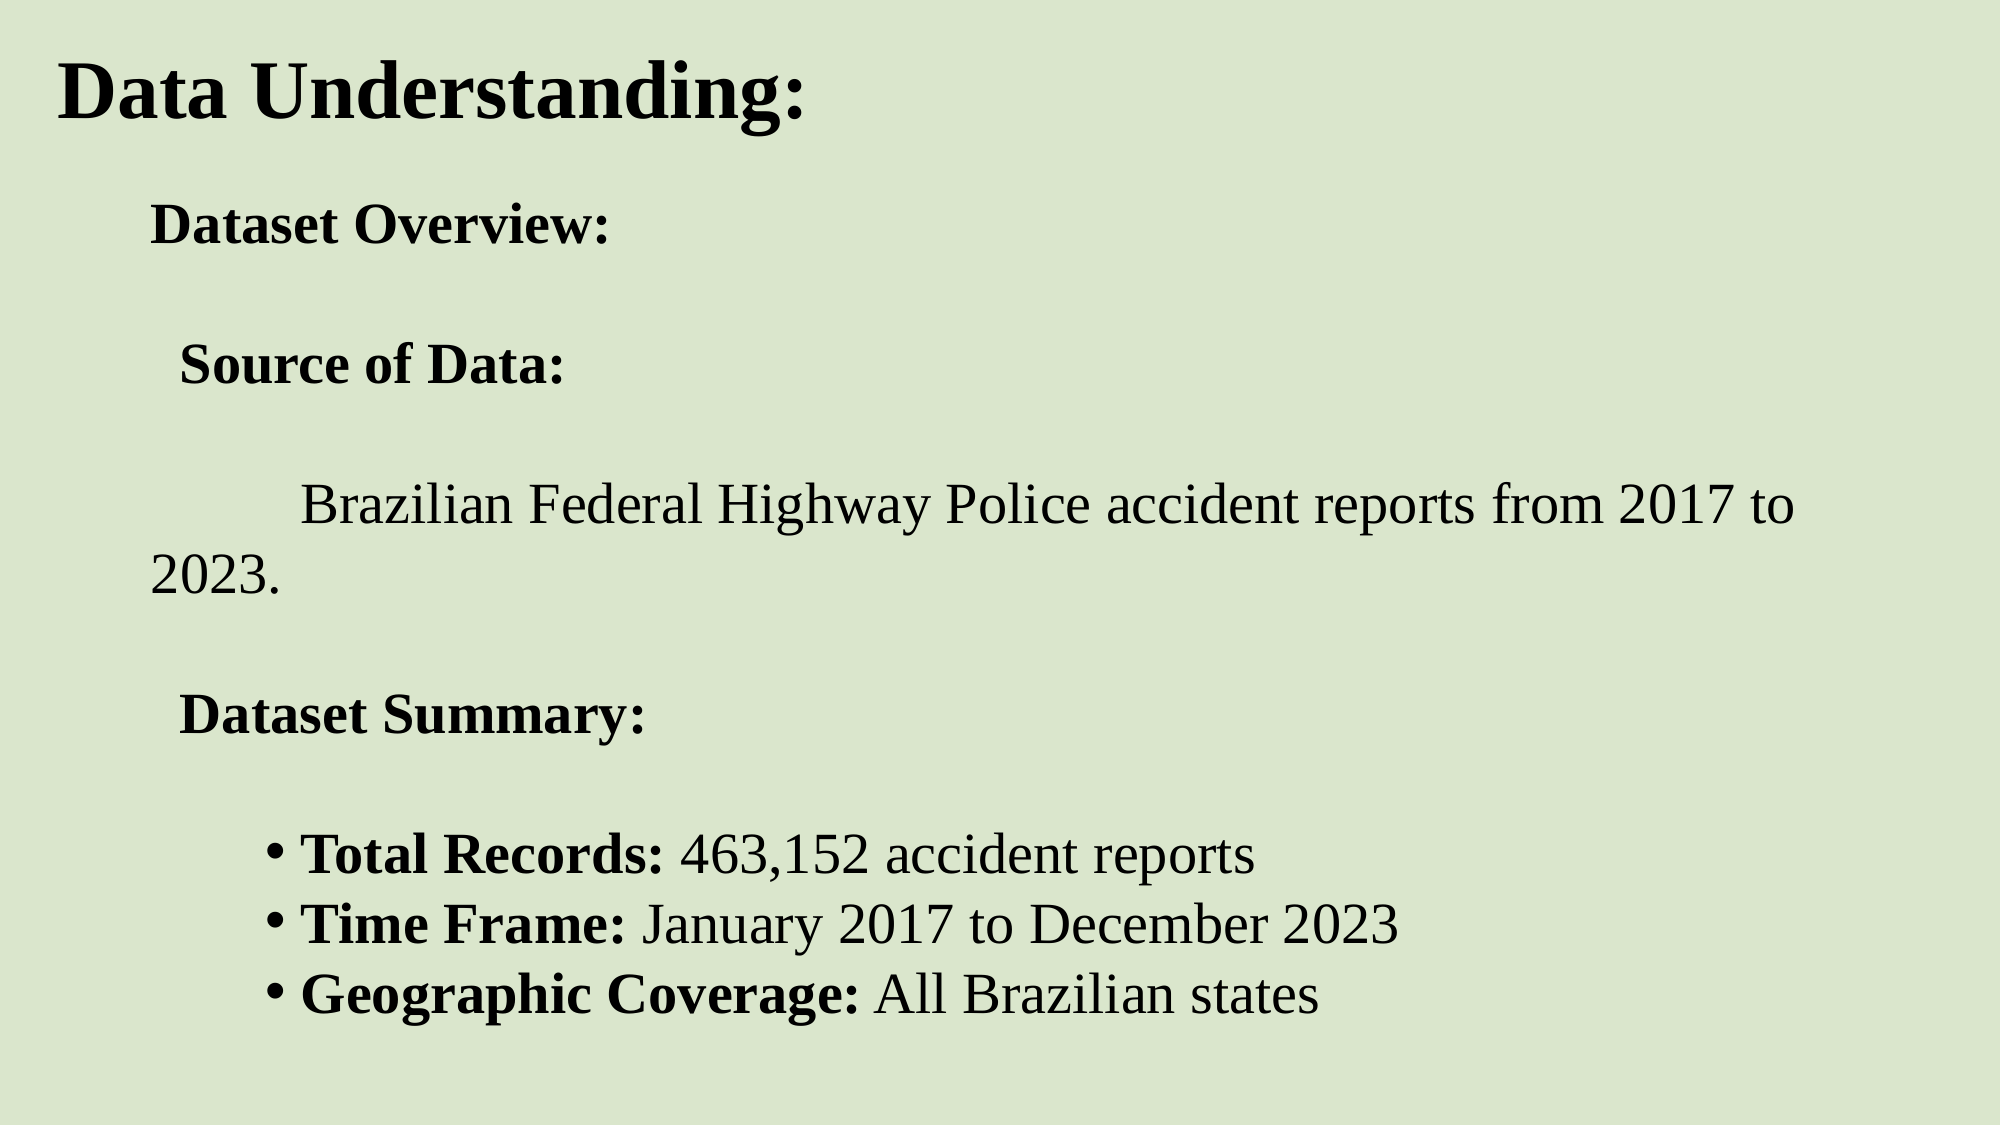

Data Understanding:
Dataset Overview:

  Source of Data:

	Brazilian Federal Highway Police accident reports from 2017 to 2023.

  Dataset Summary:

Total Records: 463,152 accident reports
Time Frame: January 2017 to December 2023
Geographic Coverage: All Brazilian states